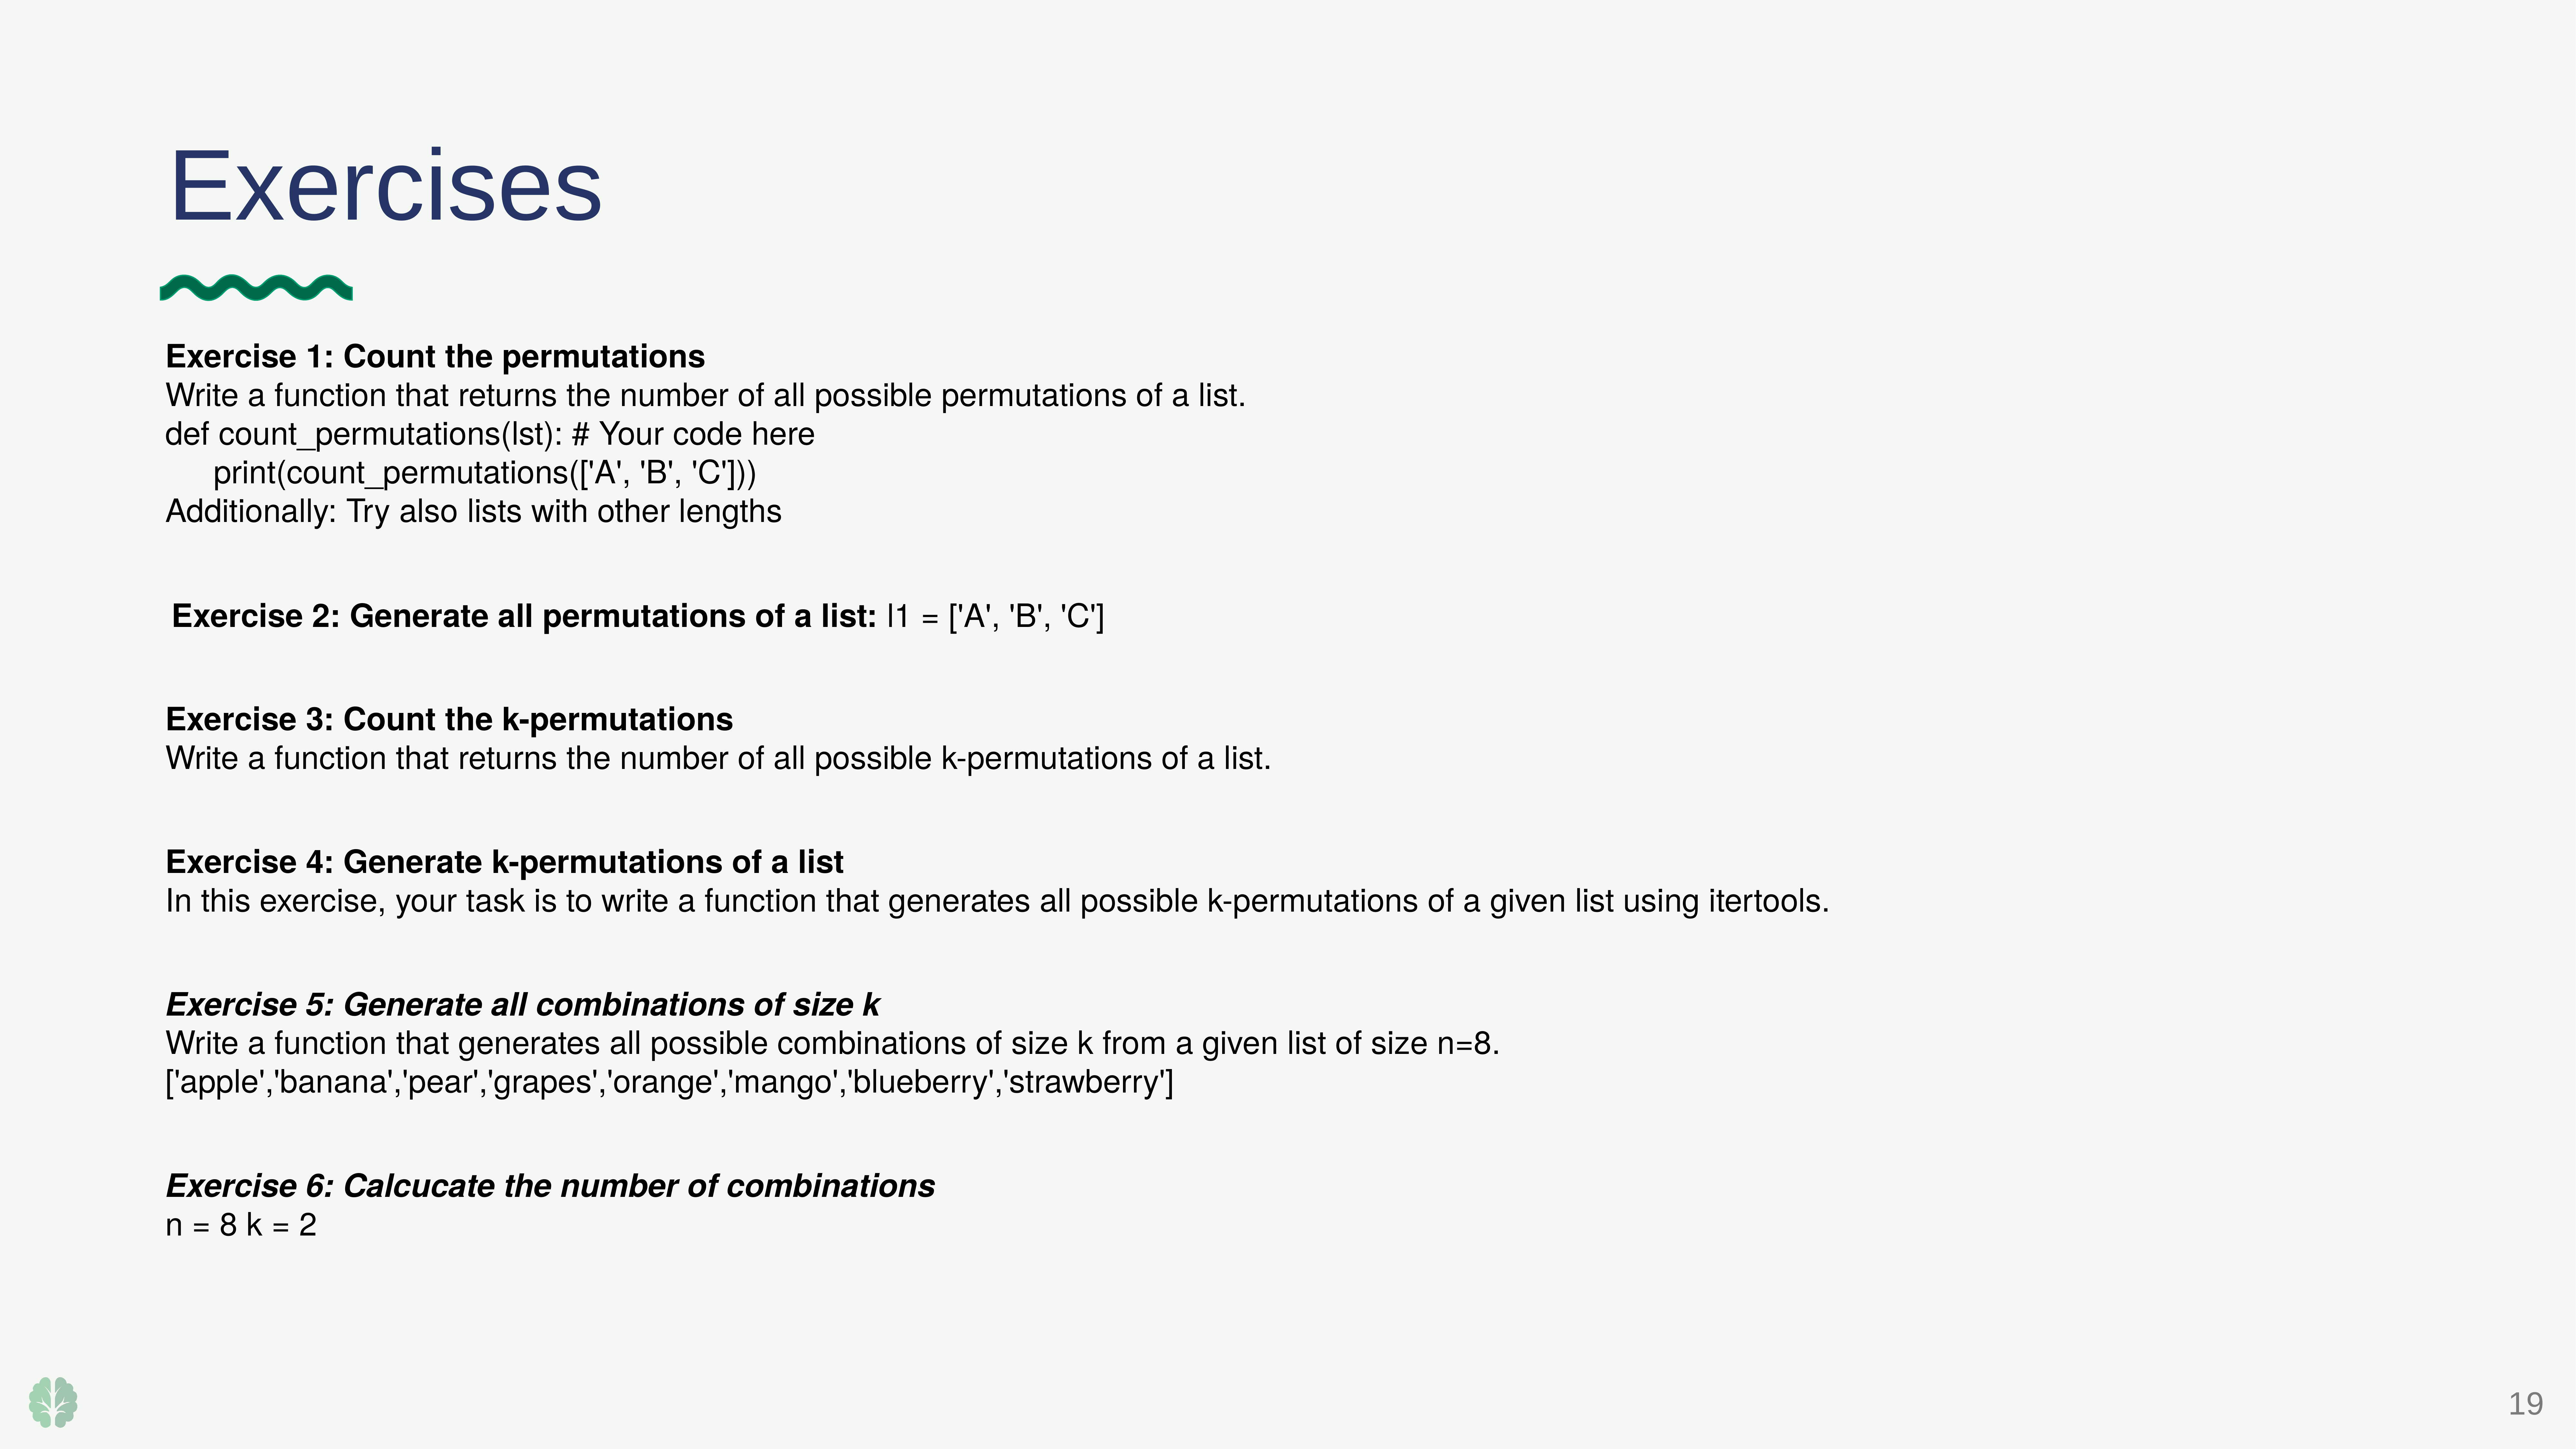

Exercises

Exercise 1: Count the permutations
Write a function that returns the number of all possible permutations of a list.
def count_permutations(lst): # Your code here
	print(count_permutations(['A', 'B', 'C']))
Additionally: Try also lists with other lengths
Exercise 2: Generate all permutations of a list: l1 = ['A', 'B', 'C']
Exercise 3: Count the k-permutations
Write a function that returns the number of all possible k-permutations of a list.
Exercise 4: Generate k-permutations of a list
In this exercise, your task is to write a function that generates all possible k-permutations of a given list using itertools.
Exercise 5: Generate all combinations of size k
Write a function that generates all possible combinations of size k from a given list of size n=8. ['apple','banana','pear','grapes','orange','mango','blueberry','strawberry']
Exercise 6: Calcucate the number of combinations
n = 8 k = 2
19